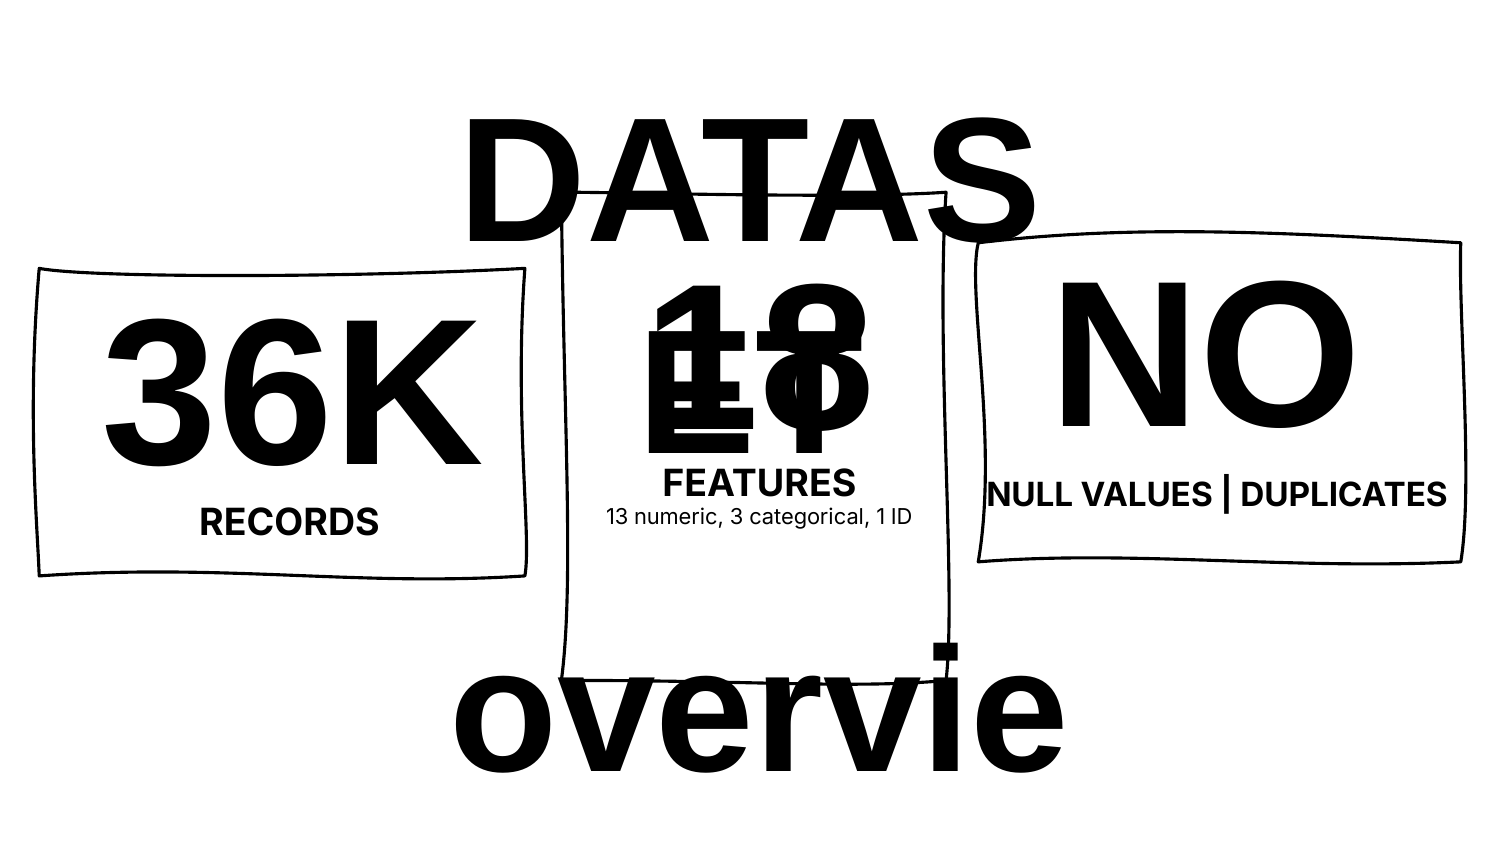

DATASET

18
FEATURES
13 numeric, 3 categorical, 1 ID
NO

36K

RECORDS
NULL VALUES | DUPLICATES
overview